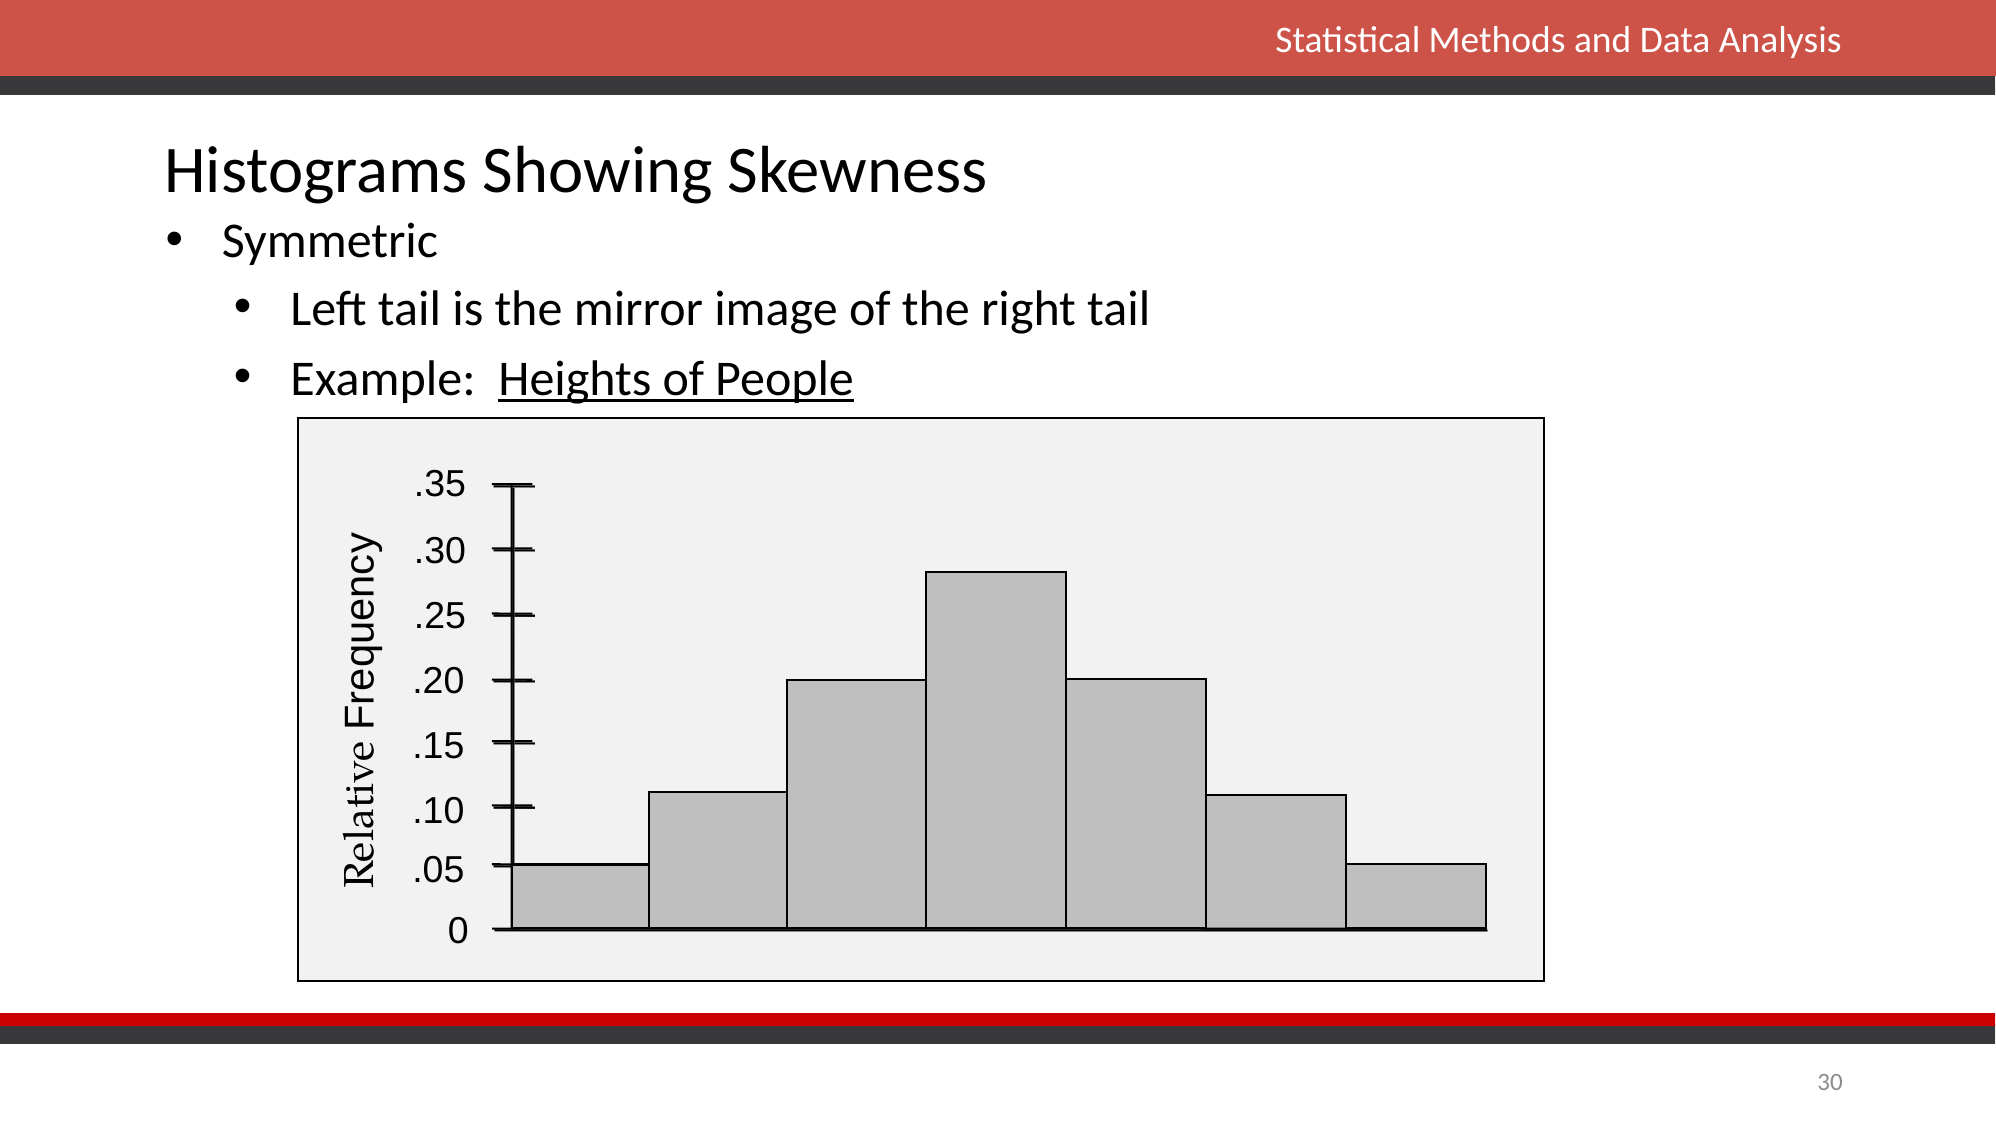

Histograms Showing Skewness
Symmetric
Left tail is the mirror image of the right tail
Example:  Heights of People

.35
.30
.25
.20
.15
.10
.05
0

Relative Frequency

30